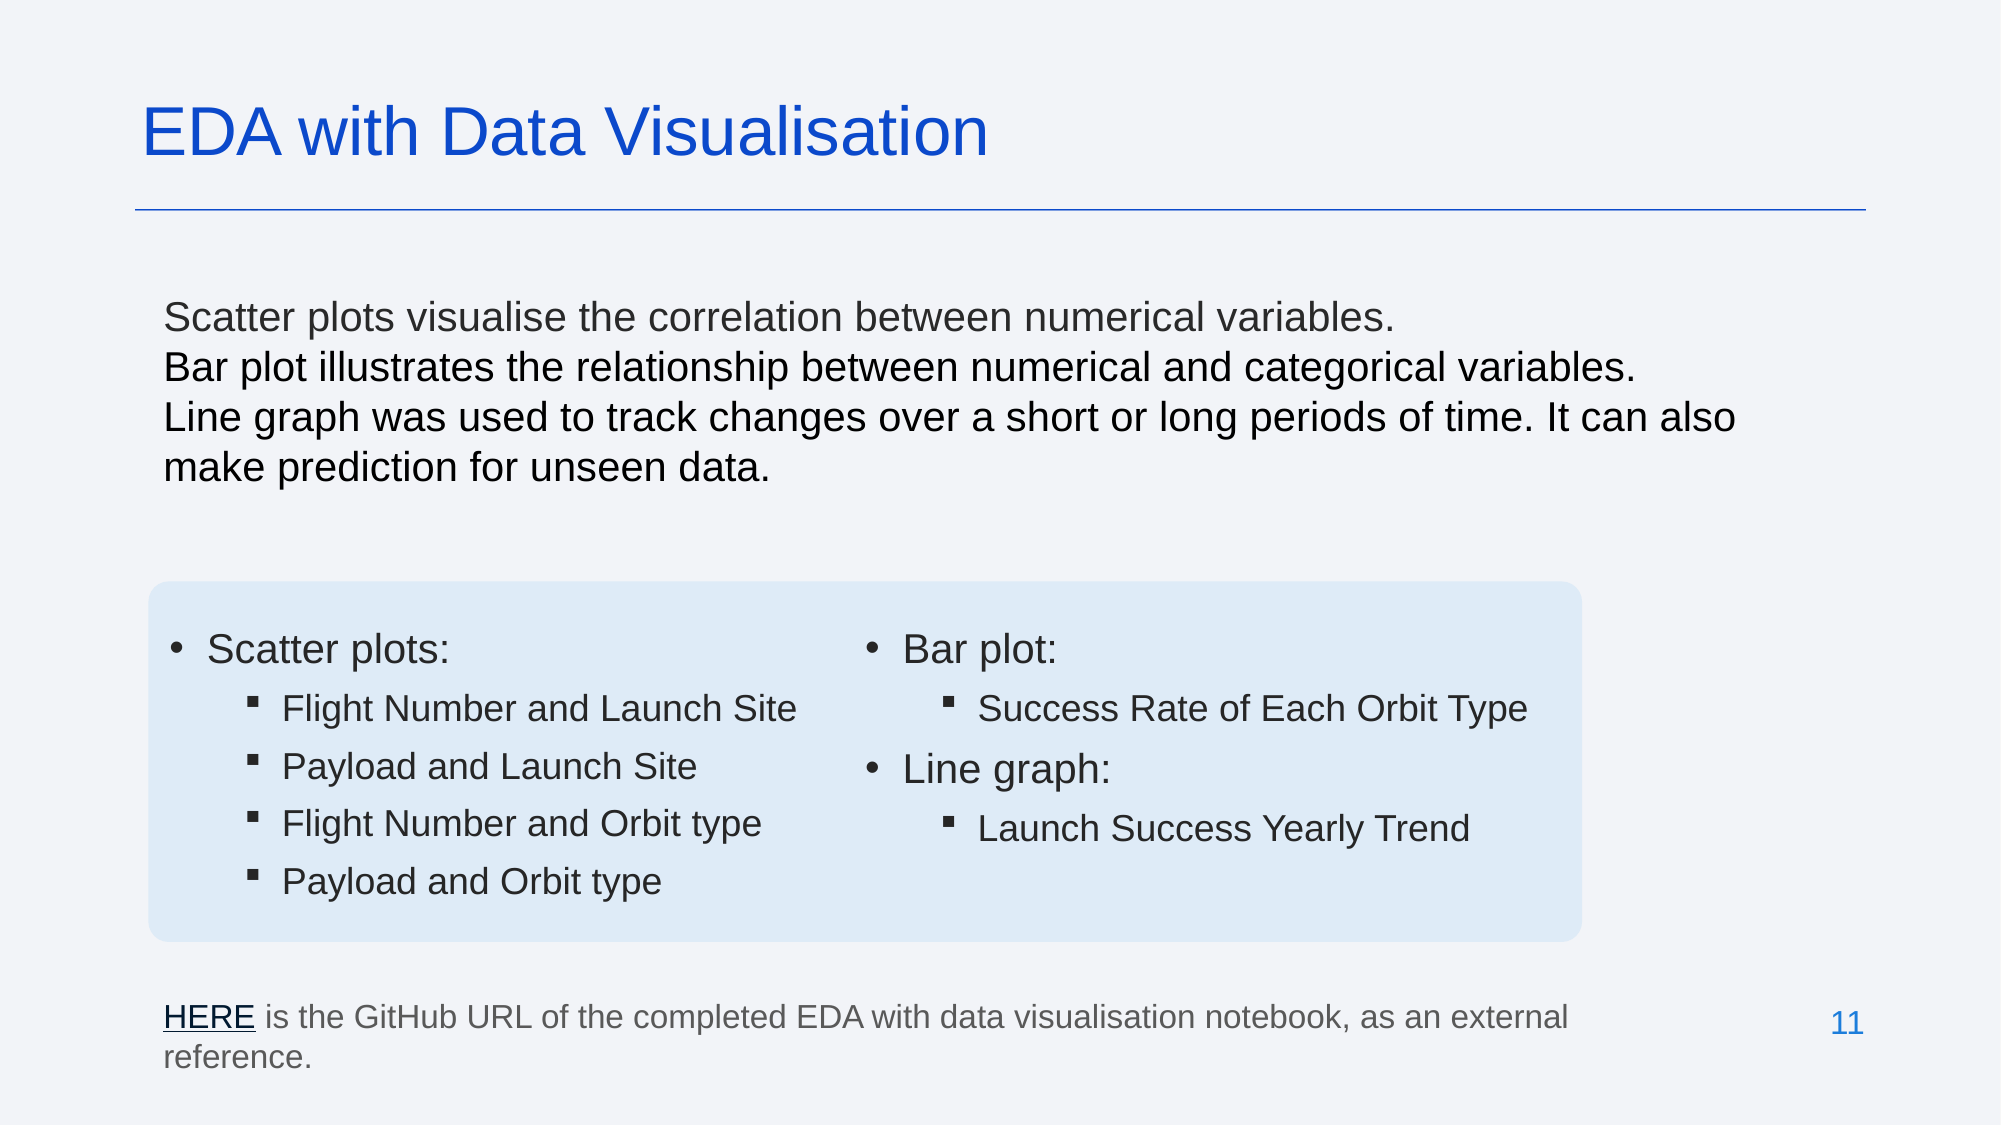

EDA with Data Visualisation
Scatter plots visualise the correlation between numerical variables.
Bar plot illustrates the relationship between numerical and categorical variables.
Line graph was used to track changes over a short or long periods of time. It can also make prediction for unseen data.
Scatter plots:
Flight Number and Launch Site
Payload and Launch Site
Flight Number and Orbit type
Payload and Orbit type
Bar plot:
Success Rate of Each Orbit Type
Line graph:
Launch Success Yearly Trend
HERE is the GitHub URL of the completed EDA with data visualisation notebook, as an external reference.
11